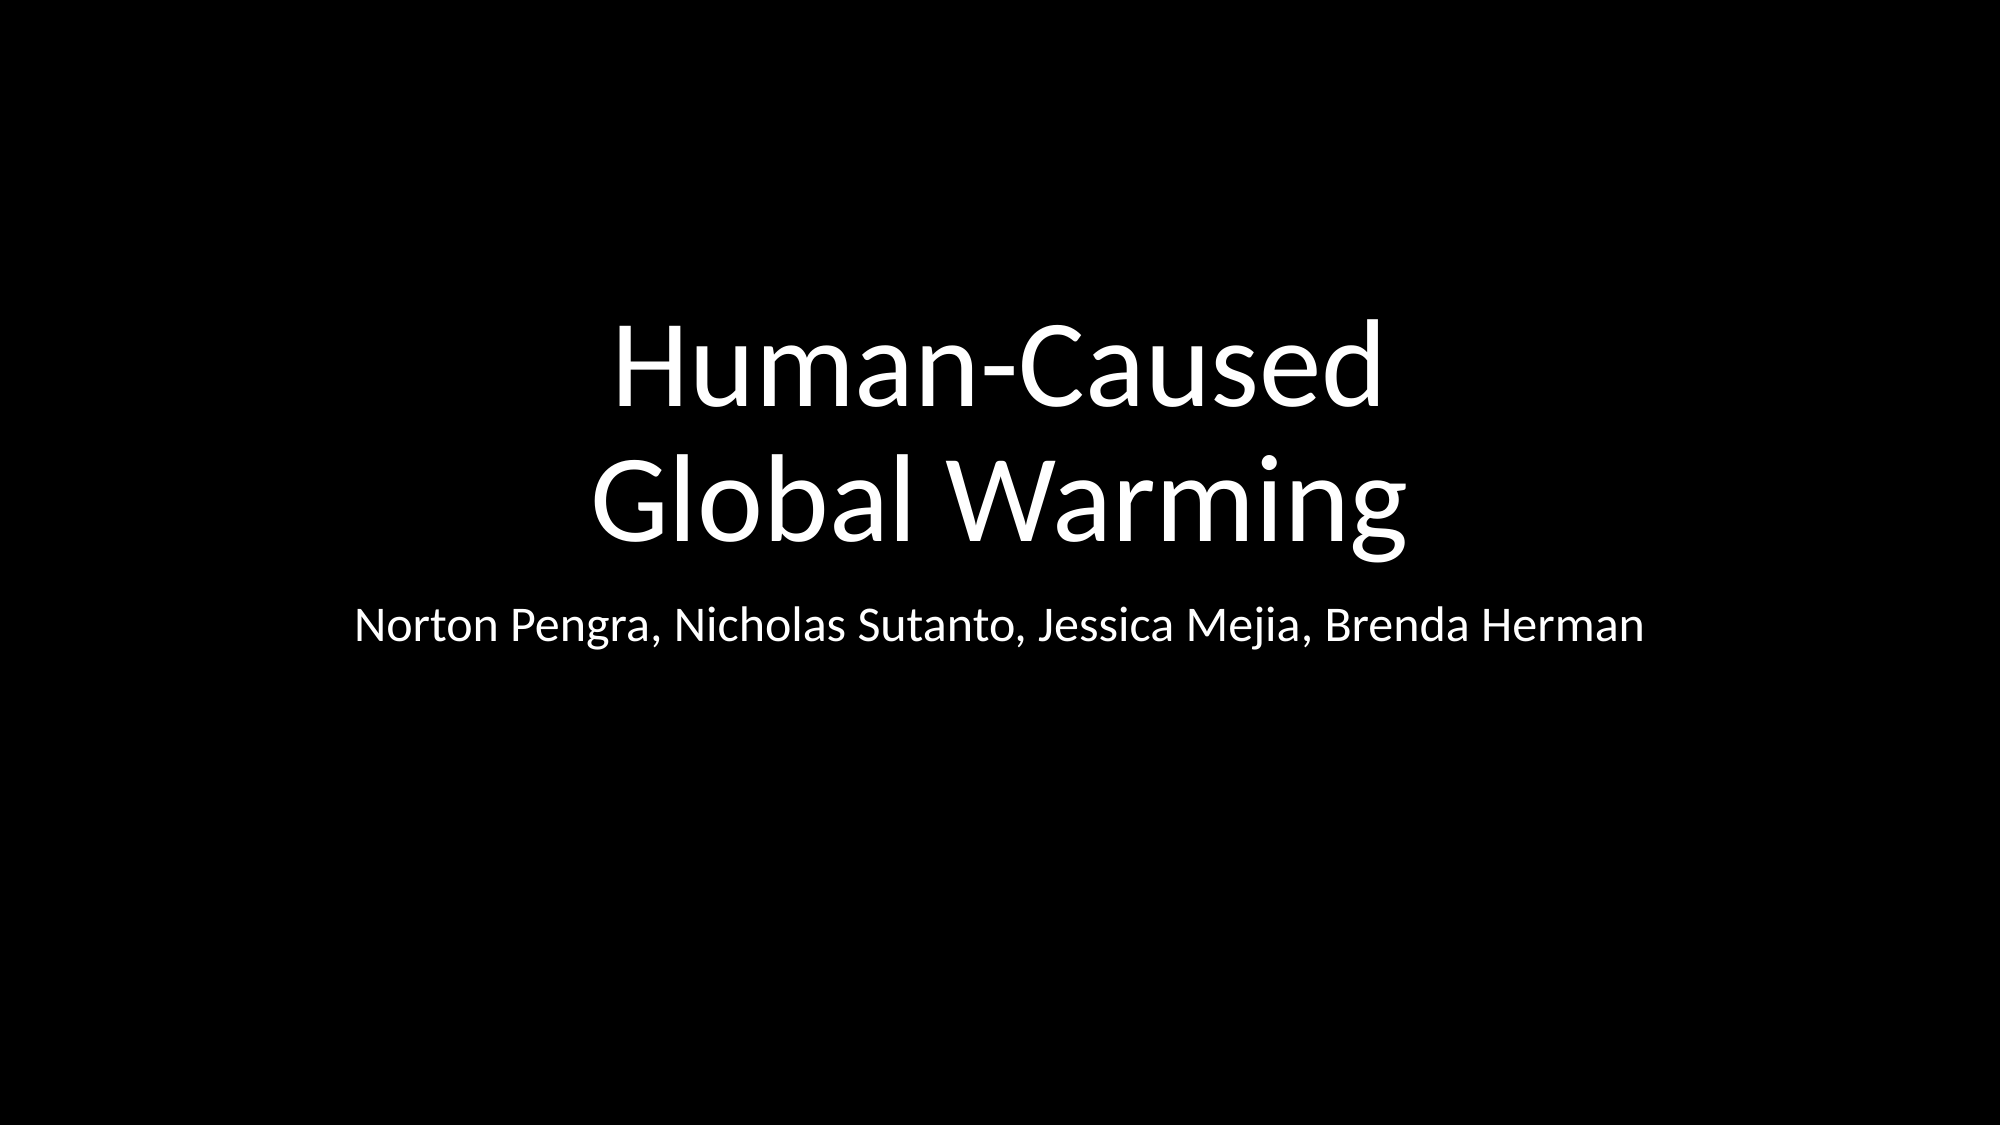

# Human-Caused Global Warming
Norton Pengra, Nicholas Sutanto, Jessica Mejia, Brenda Herman